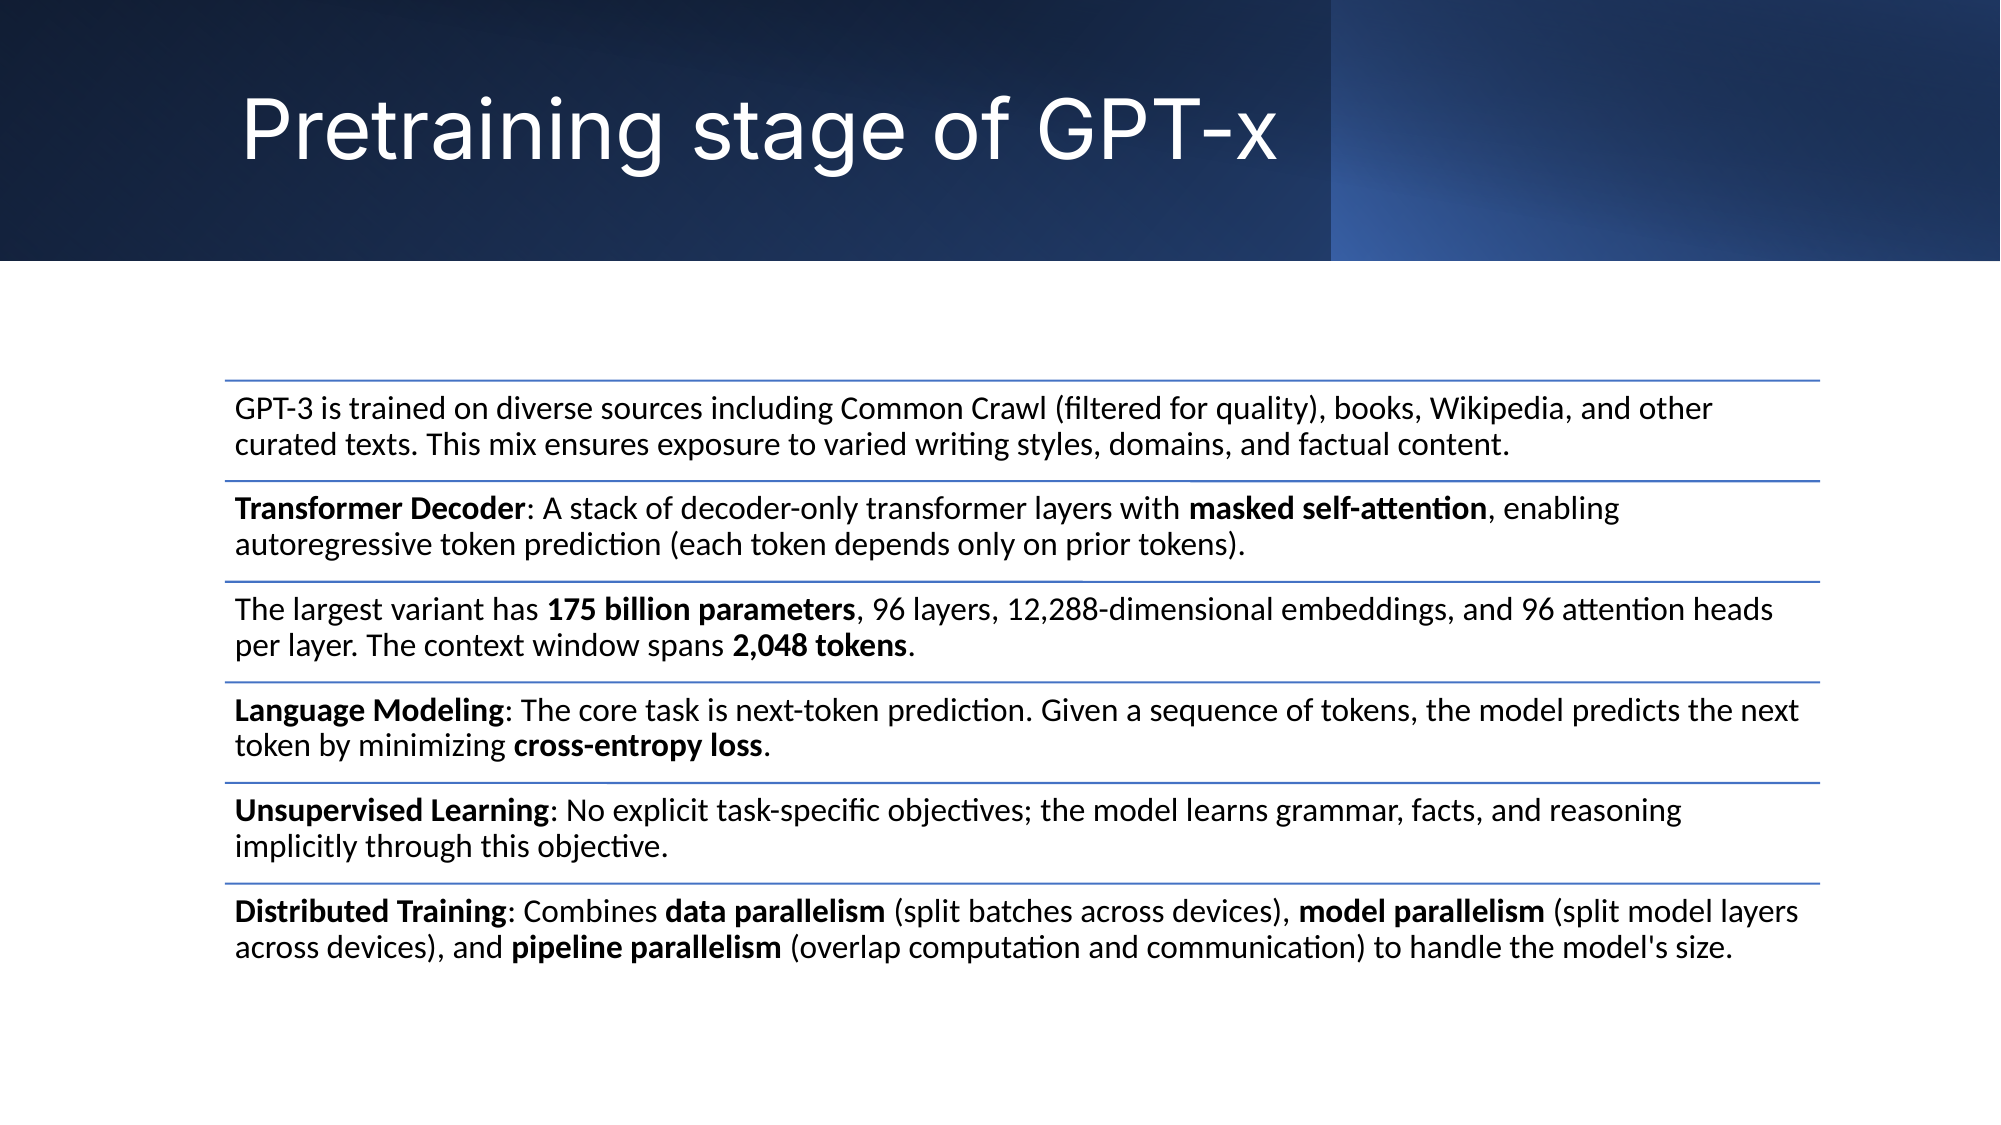

# Pretraining stage of GPT-x
GPT-3 is trained on diverse sources including Common Crawl (filtered for quality), books, Wikipedia, and other curated texts. This mix ensures exposure to varied writing styles, domains, and factual content.
Transformer Decoder: A stack of decoder-only transformer layers with masked self-attention, enabling autoregressive token prediction (each token depends only on prior tokens).
The largest variant has 175 billion parameters, 96 layers, 12,288-dimensional embeddings, and 96 attention heads per layer. The context window spans 2,048 tokens.
Language Modeling: The core task is next-token prediction. Given a sequence of tokens, the model predicts the next token by minimizing cross-entropy loss.
Unsupervised Learning: No explicit task-specific objectives; the model learns grammar, facts, and reasoning implicitly through this objective.
Distributed Training: Combines data parallelism (split batches across devices), model parallelism (split model layers across devices), and pipeline parallelism (overlap computation and communication) to handle the model's size.